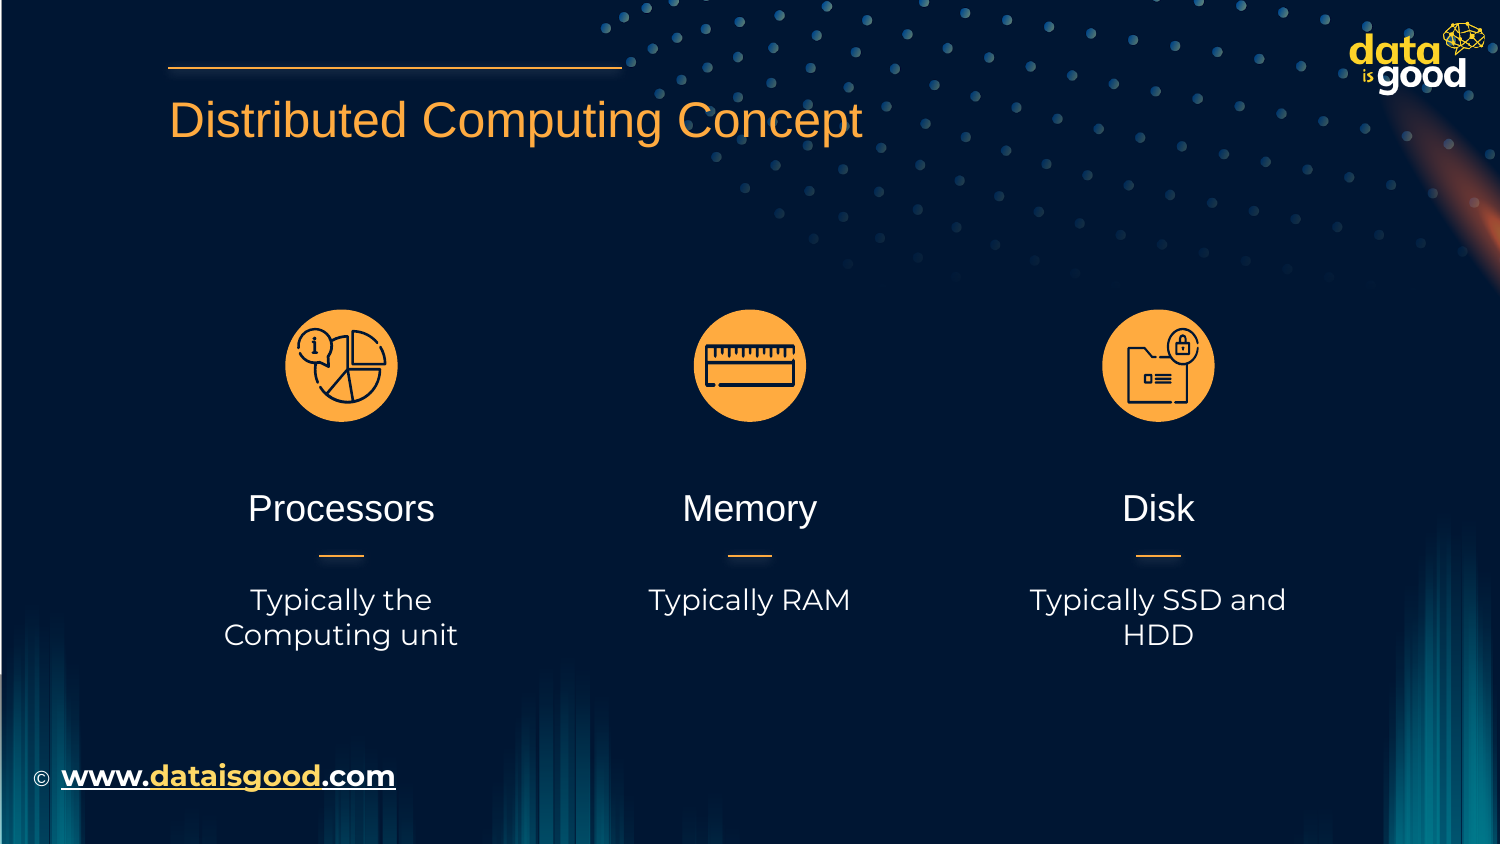

Distributed Computing Concept

Processors
# Memory
Disk
Typically the Computing unit
Typically RAM
Typically SSD and HDD